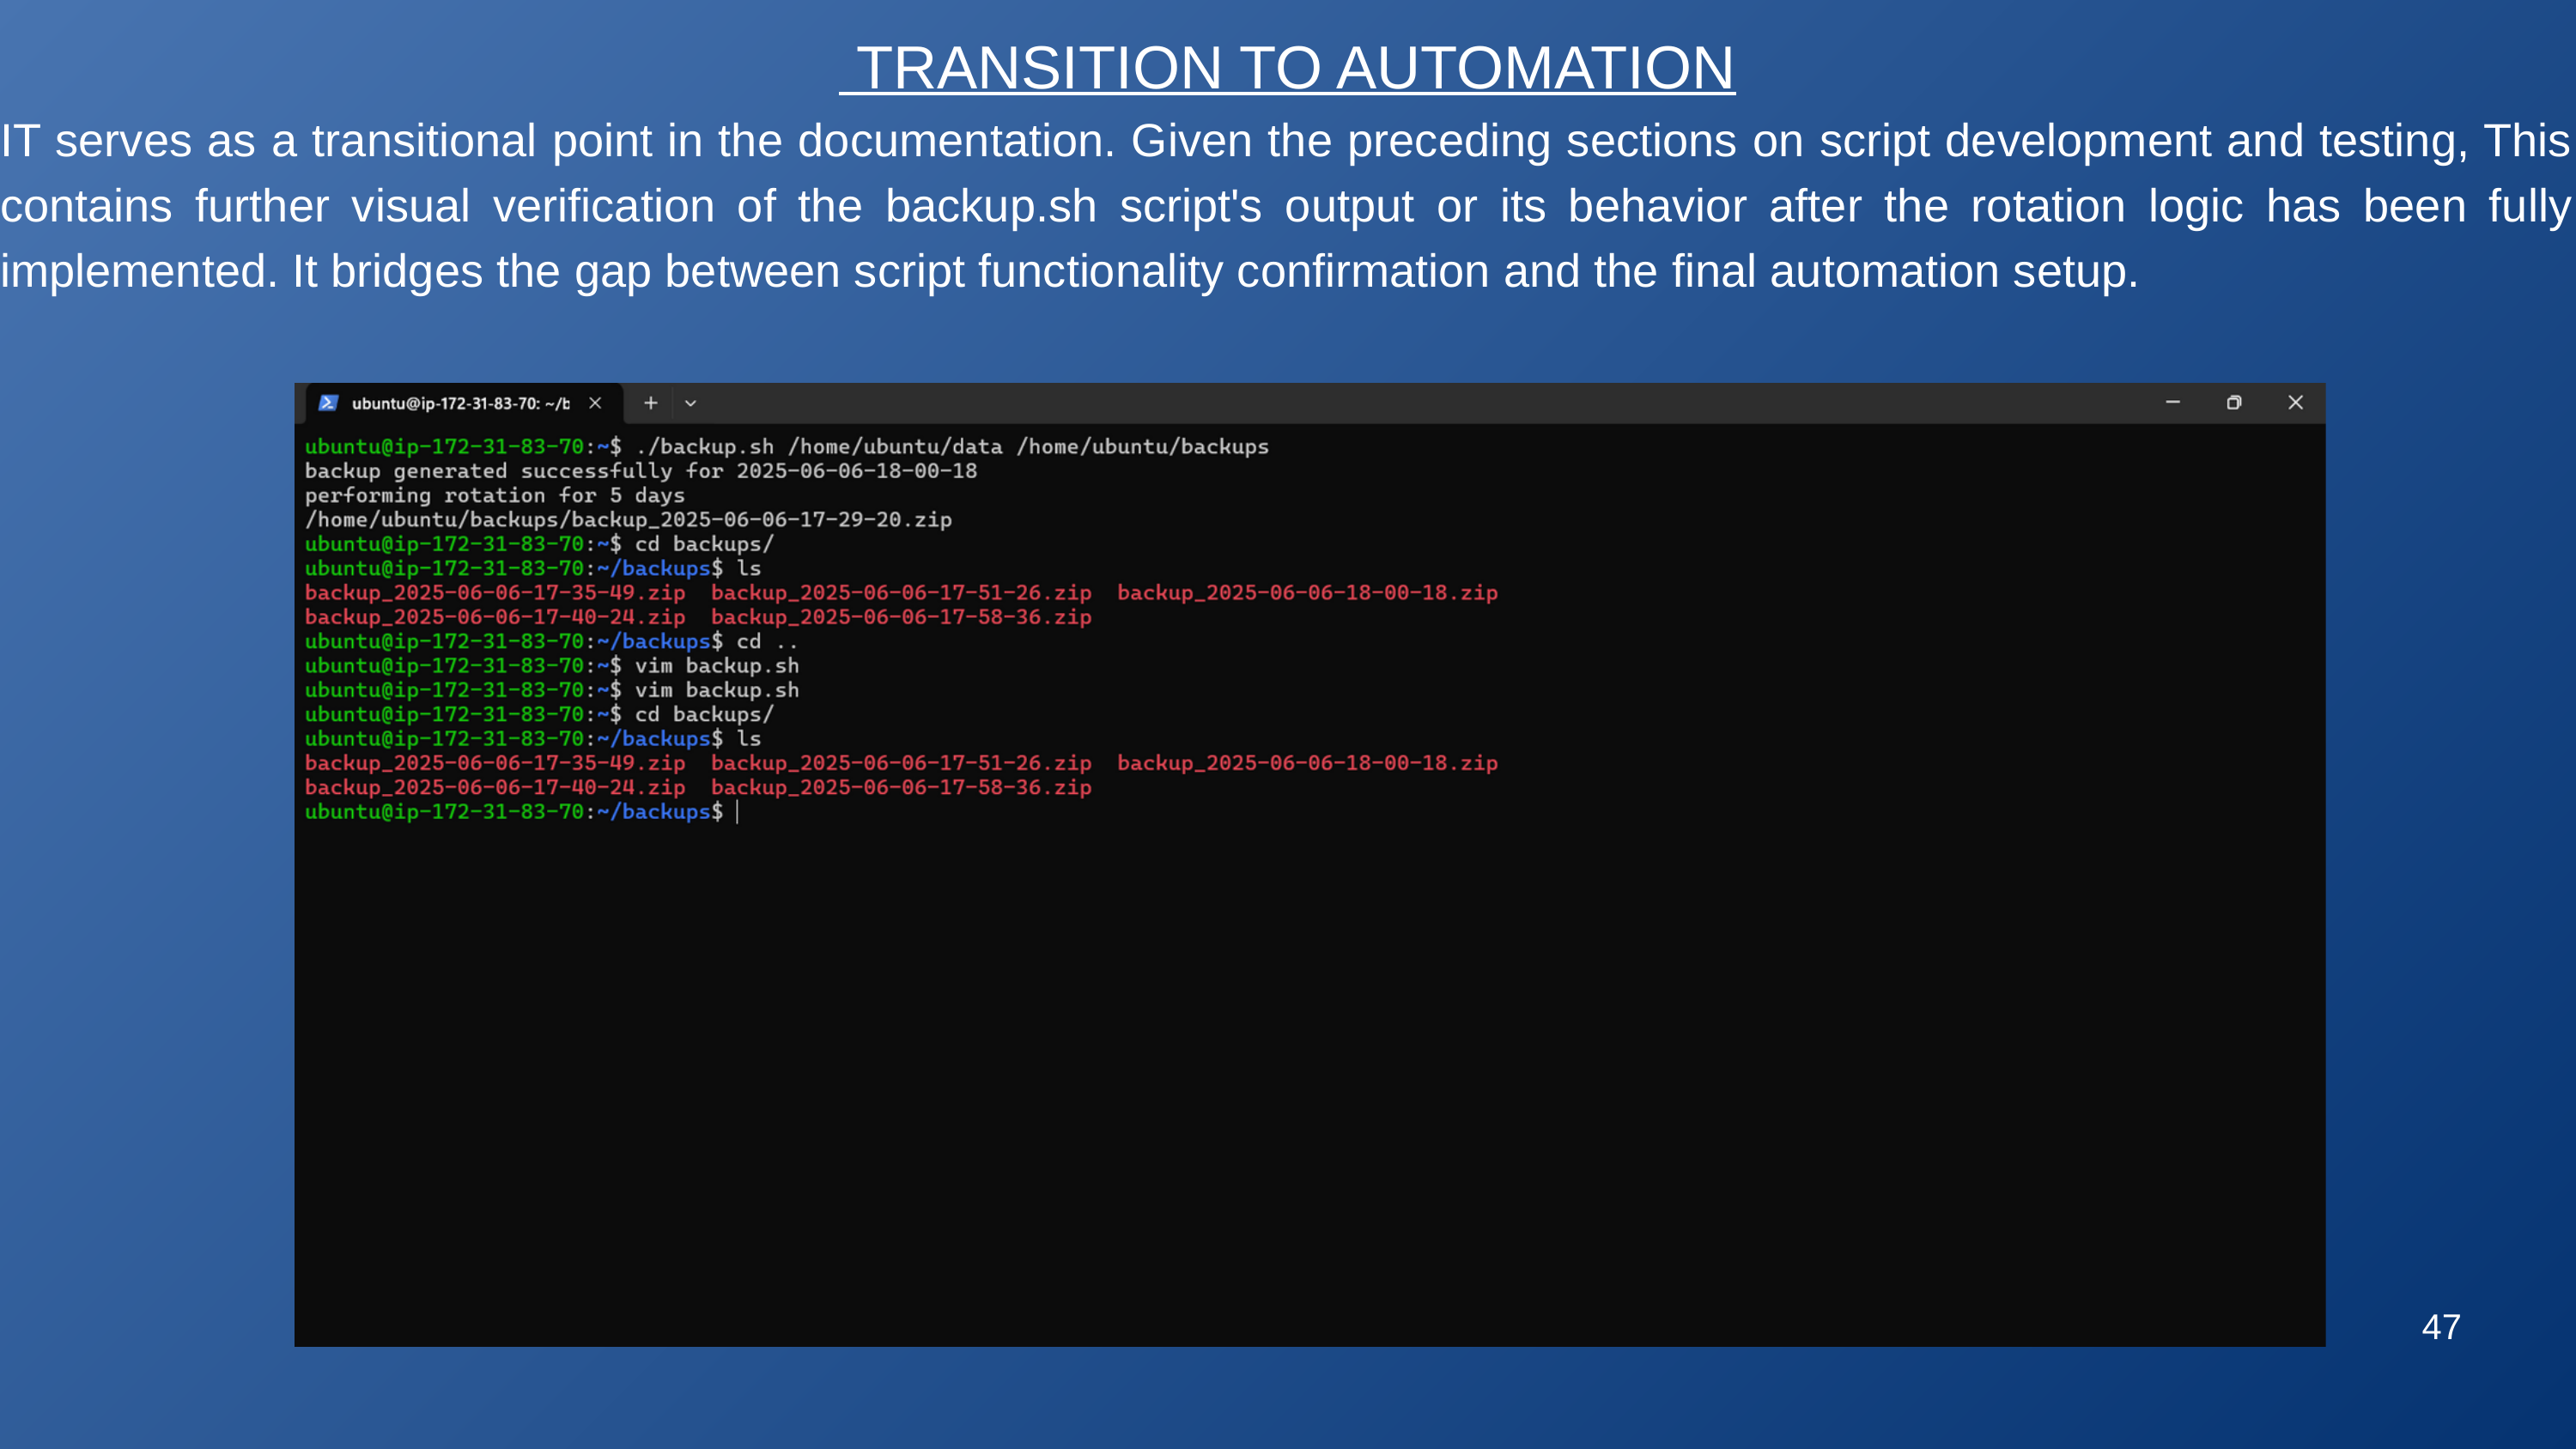

TRANSITION TO AUTOMATION
IT serves as a transitional point in the documentation. Given the preceding sections on script development and testing, This contains further visual verification of the backup.sh script's output or its behavior after the rotation logic has been fully implemented. It bridges the gap between script functionality confirmation and the final automation setup.

47